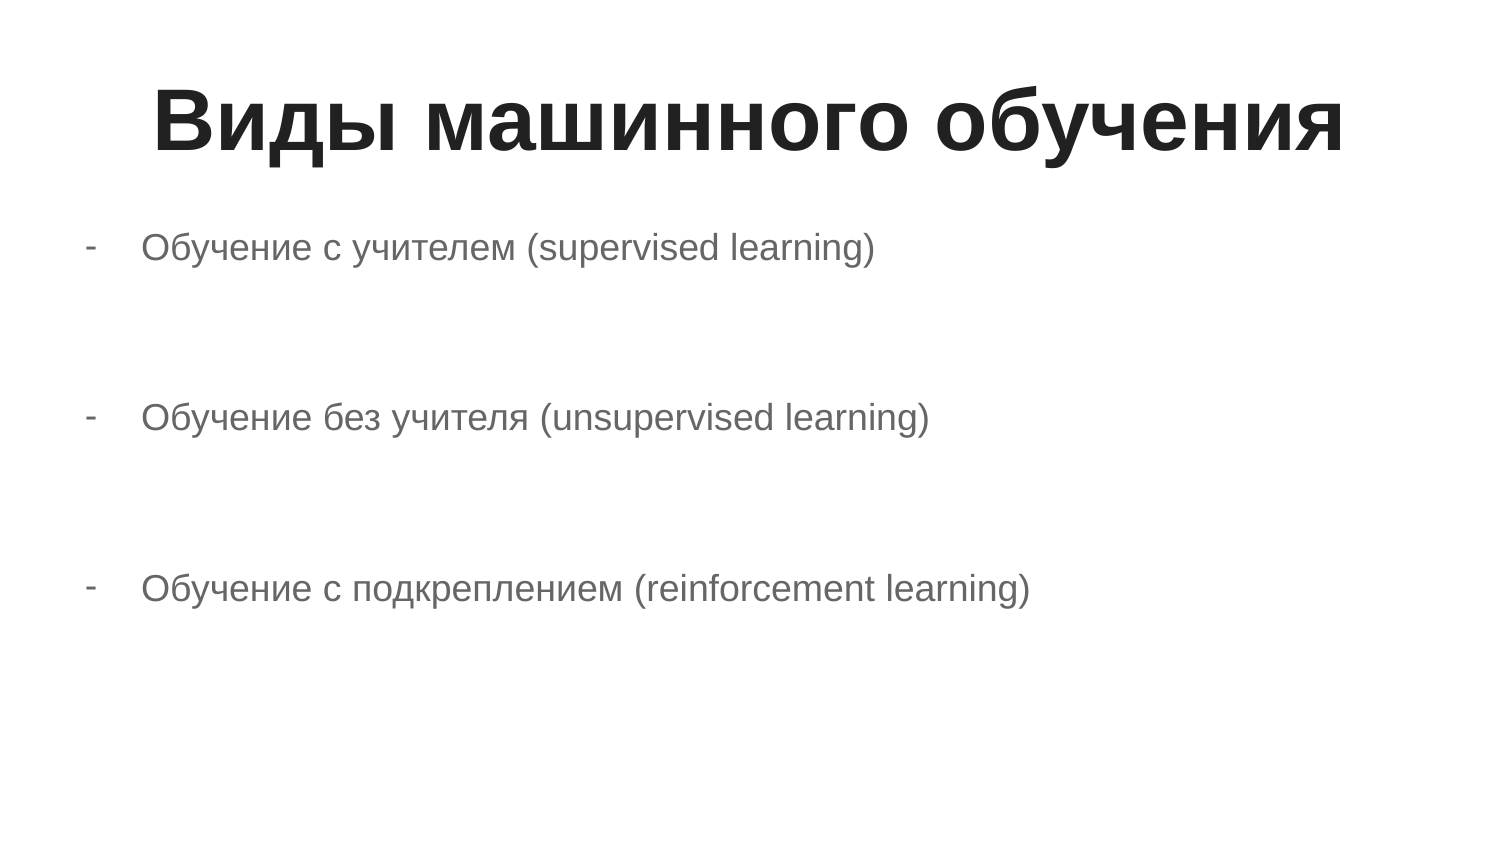

# Виды машинного обучения
Обучение с учителем (supervised learning)

Обучение без учителя (unsupervised learning)

Обучение с подкреплением (reinforcement learning)